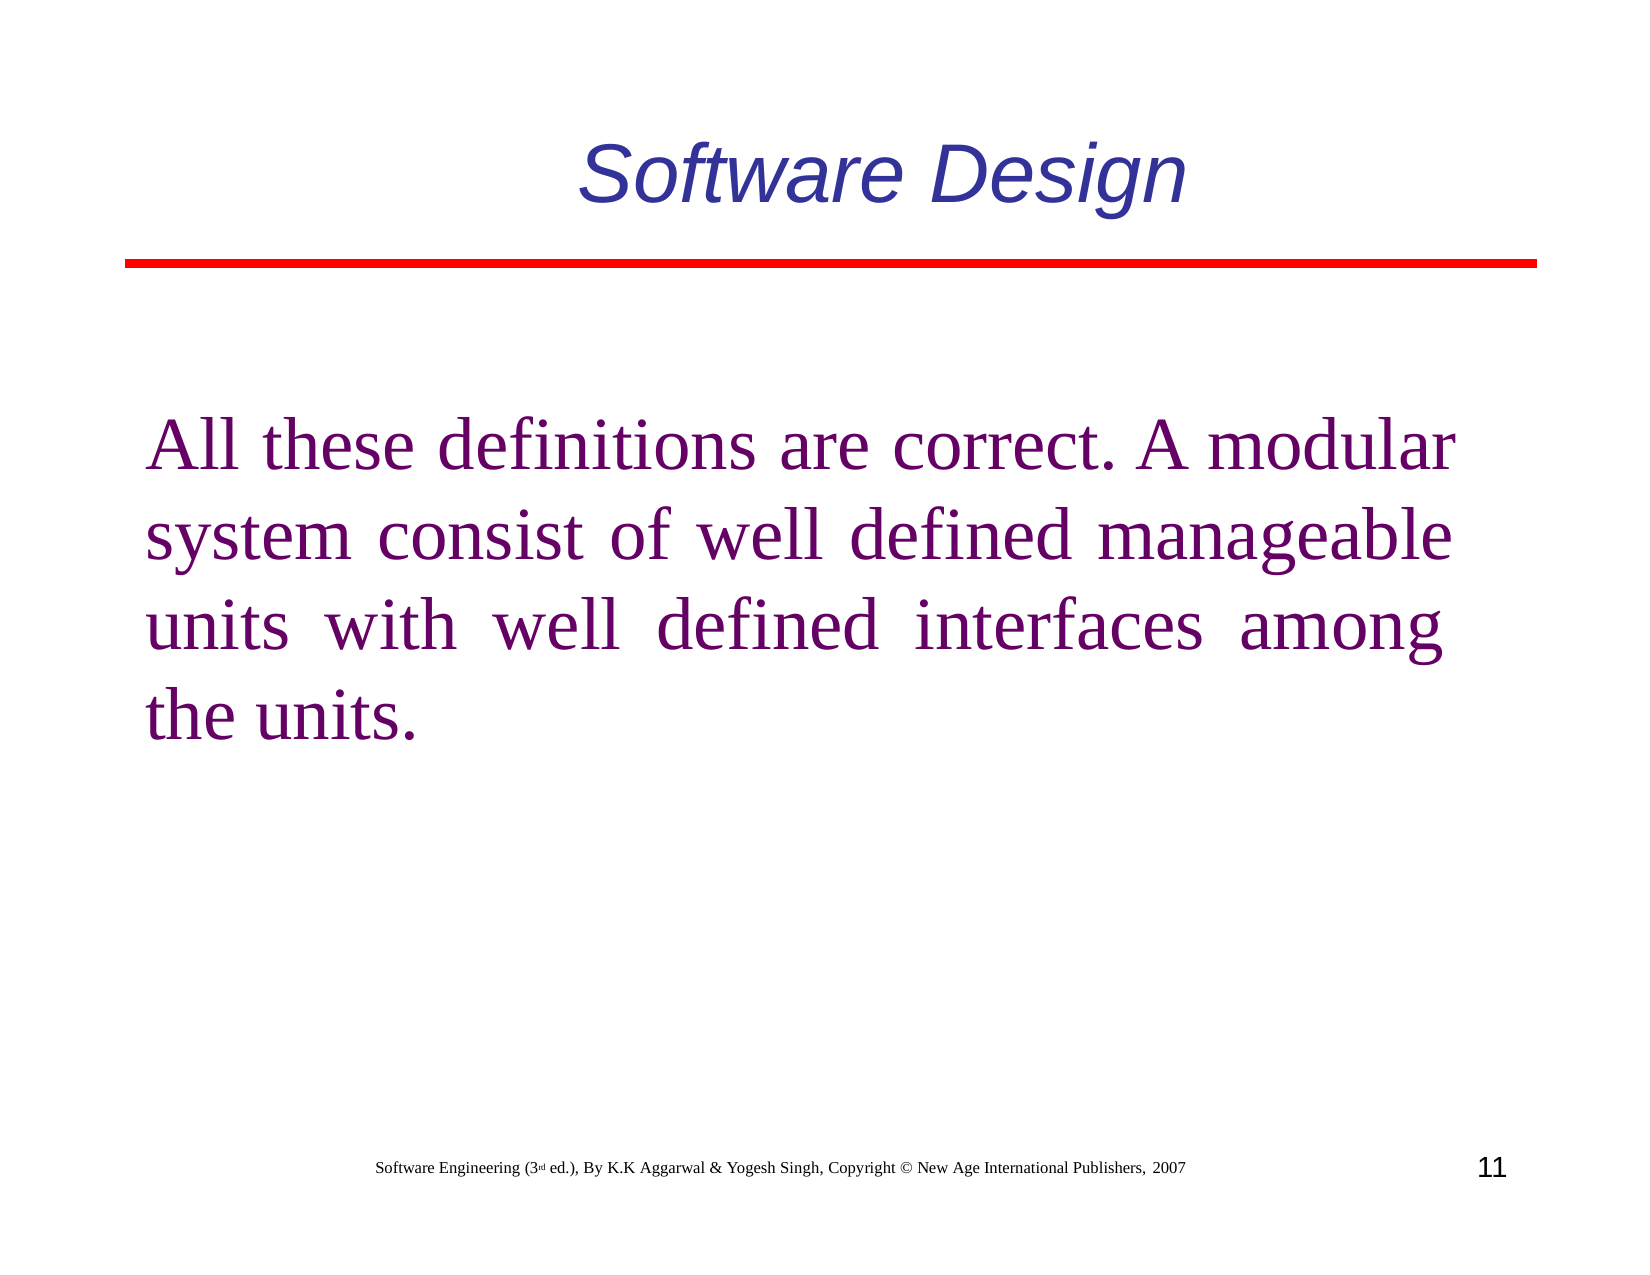

# Software Design

All these definitions are correct. A modular  system consist of well defined manageable  units with well defined interfaces among  the units.
11
Software Engineering (3rd  ed.), By K.K Aggarwal & Yogesh Singh, Copyright © New Age International Publishers, 2007